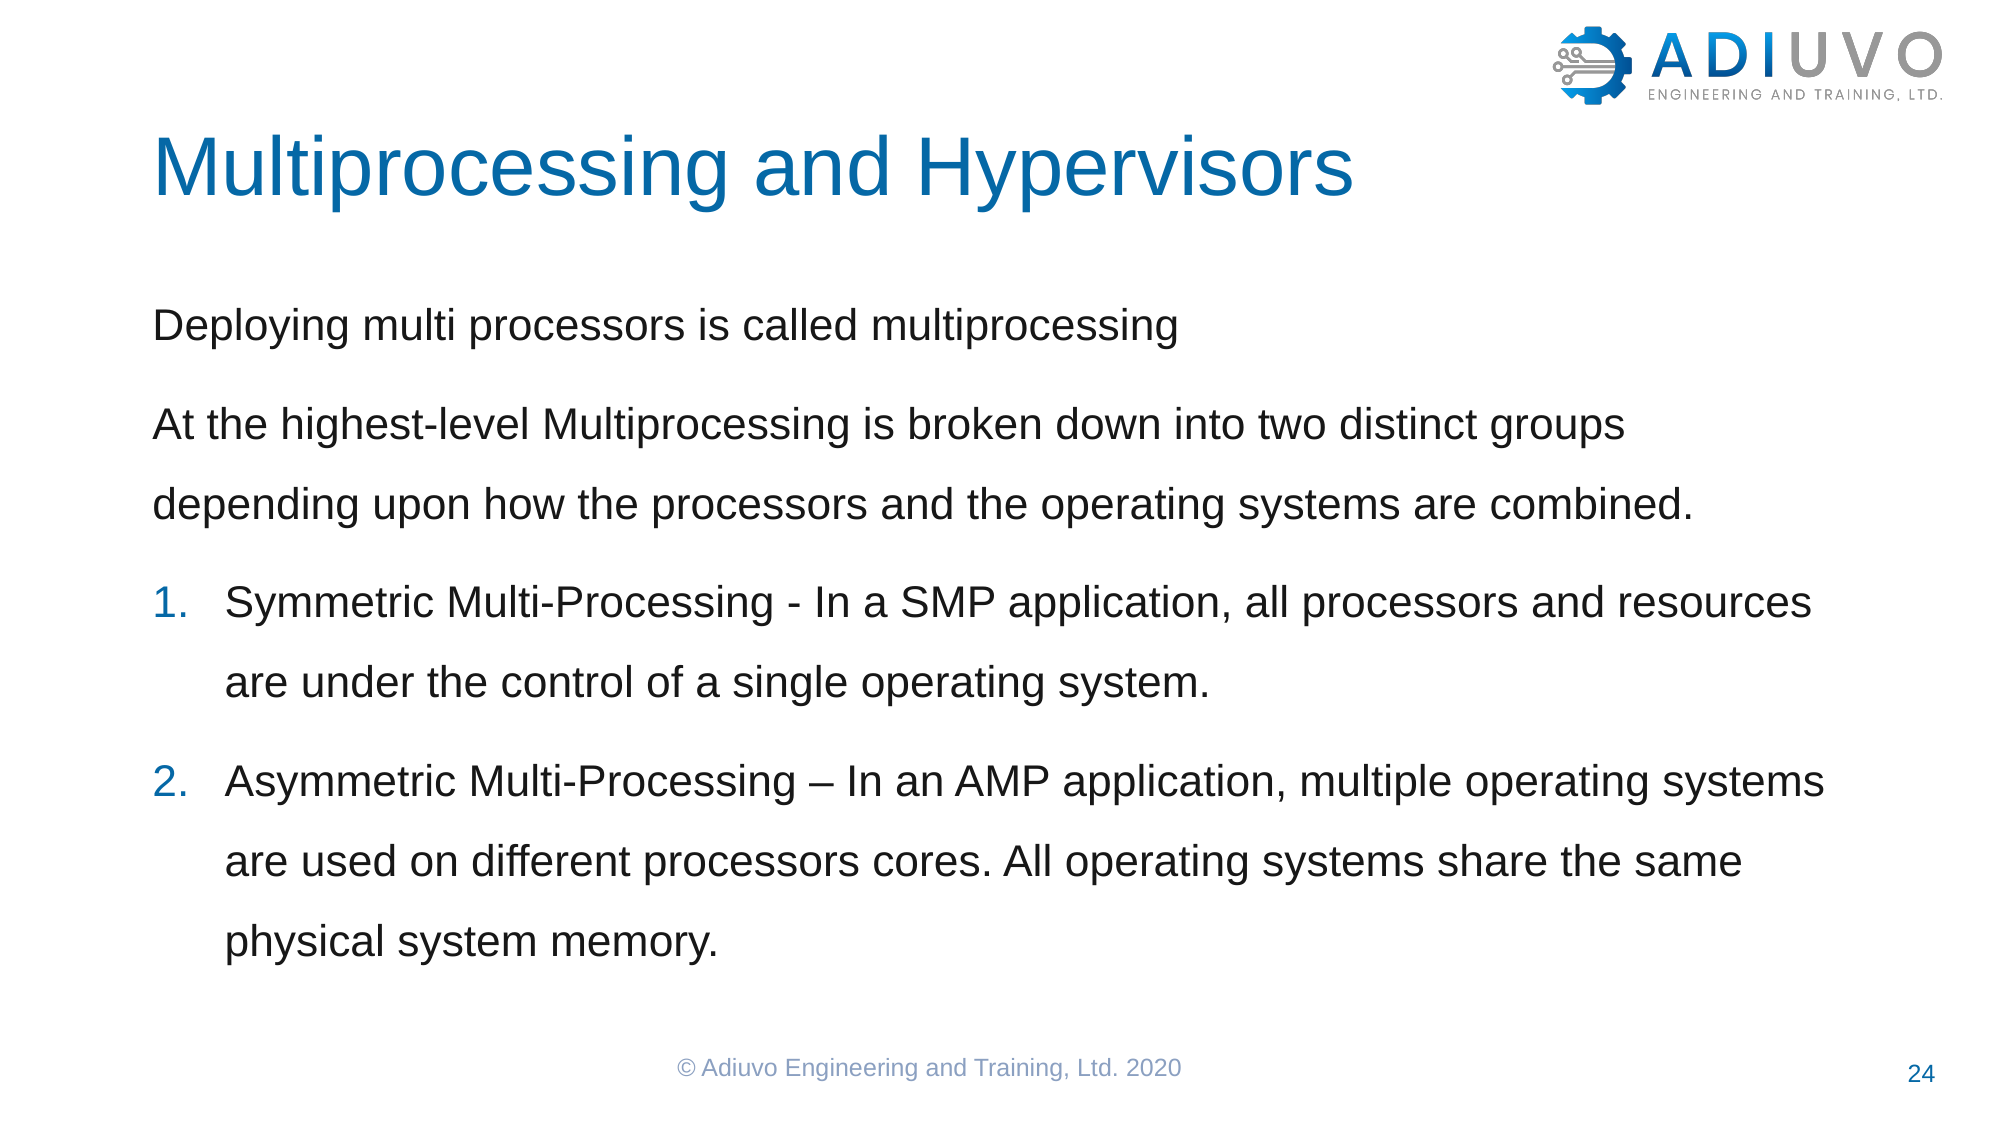

# Multiprocessing and Hypervisors
Deploying multi processors is called multiprocessing
At the highest-level Multiprocessing is broken down into two distinct groups depending upon how the processors and the operating systems are combined.
Symmetric Multi-Processing - In a SMP application, all processors and resources are under the control of a single operating system.
Asymmetric Multi-Processing – In an AMP application, multiple operating systems are used on different processors cores. All operating systems share the same physical system memory.

© Adiuvo Engineering and Training, Ltd. 2020
24